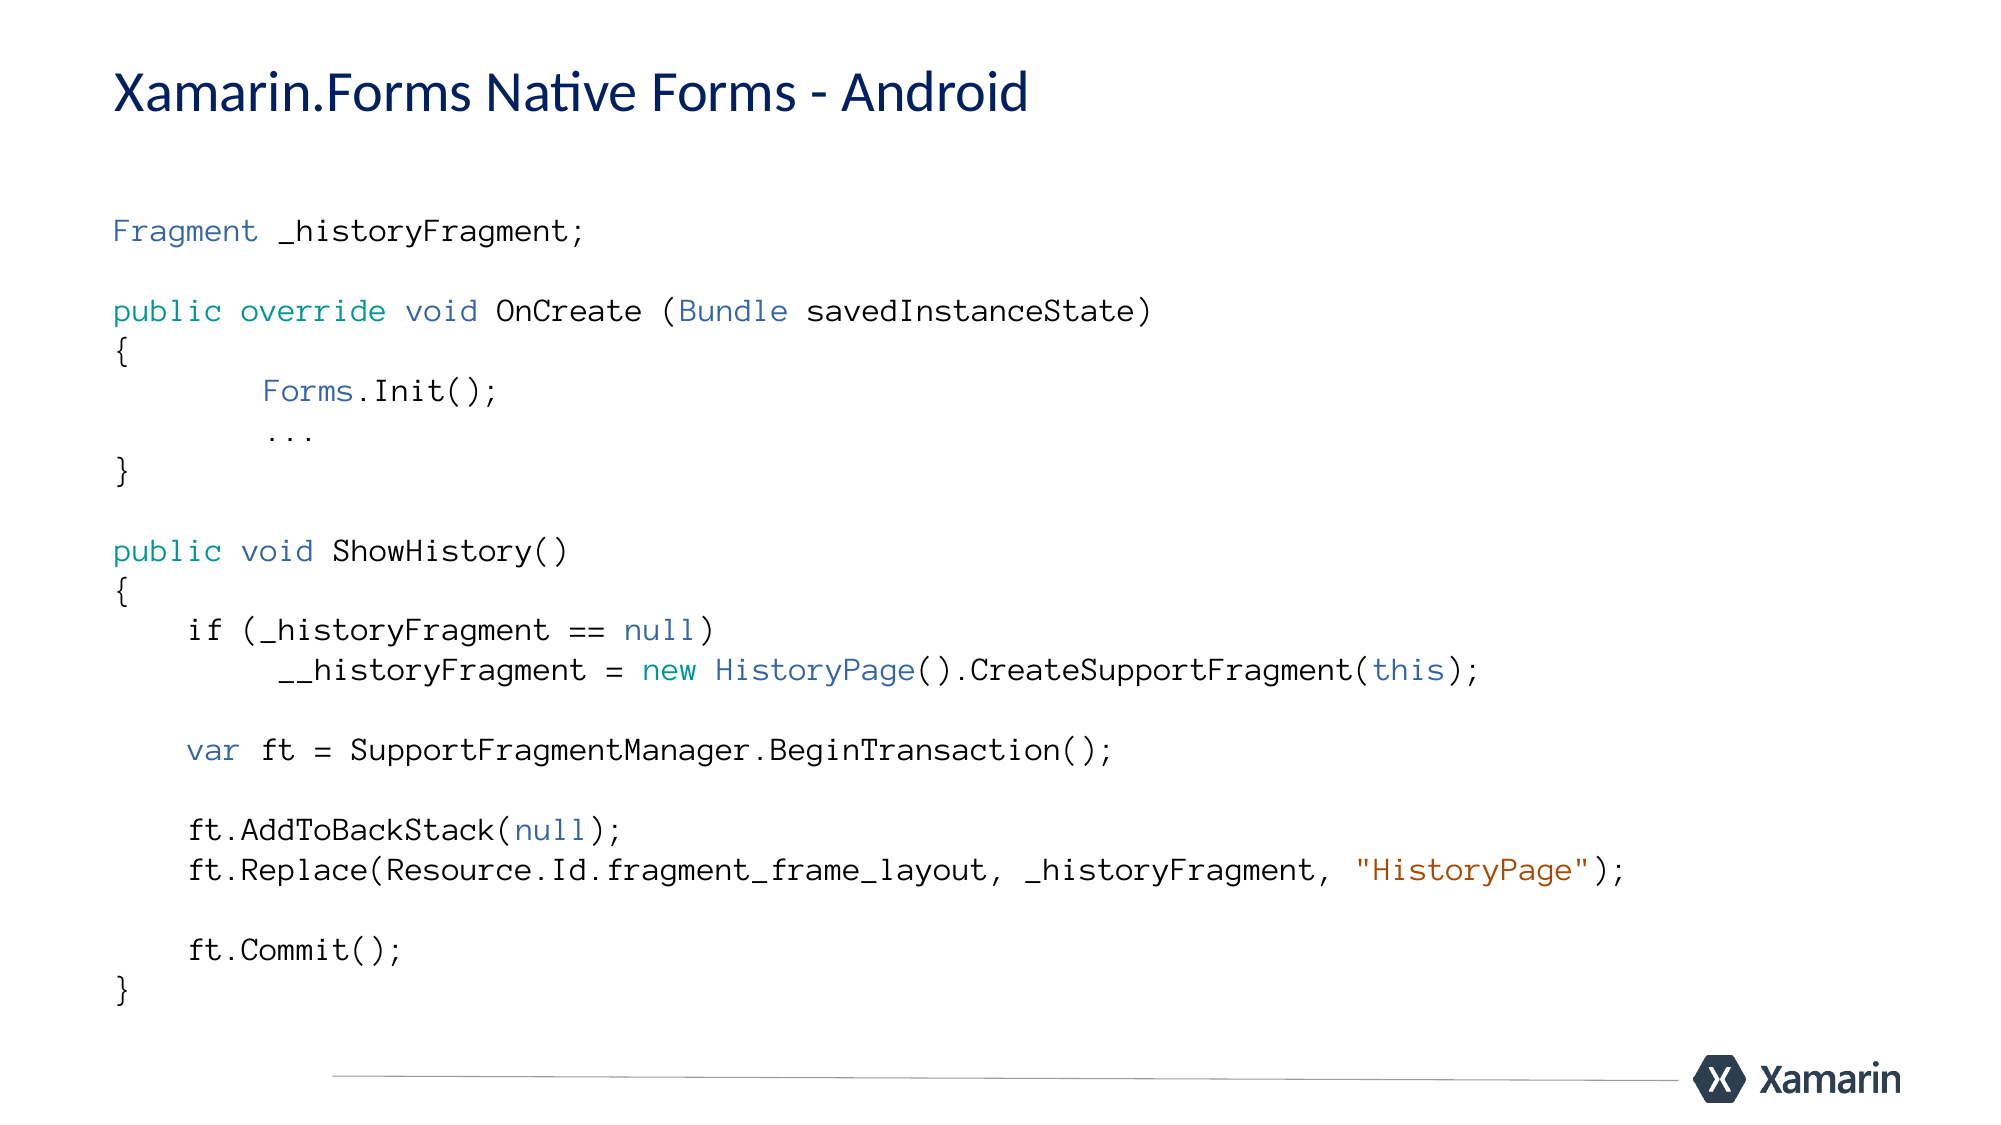

# Xamarin.Forms Native Forms - Android
Fragment _historyFragment;

public override void OnCreate (Bundle savedInstanceState)
{
	Forms.Init();
	...
}

public void ShowHistory()
{
    if (_historyFragment == null)
         __historyFragment = new HistoryPage().CreateSupportFragment(this);

    var ft = SupportFragmentManager.BeginTransaction();
    ft.AddToBackStack(null);
    ft.Replace(Resource.Id.fragment_frame_layout, _historyFragment, "HistoryPage");
            
    ft.Commit();
}